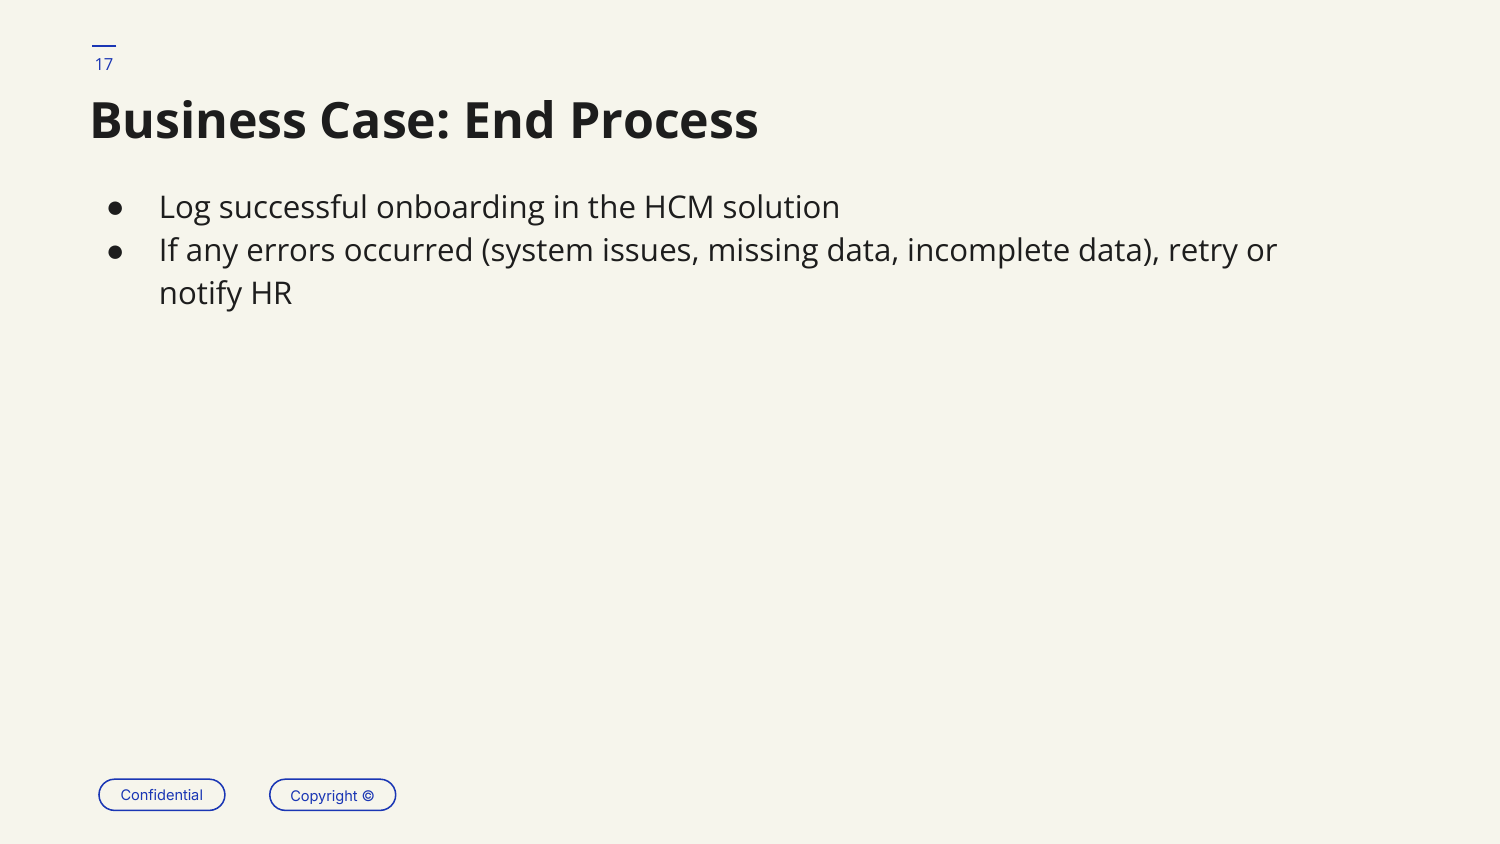

17
# Business Case: End Process

Log successful onboarding in the HCM solution
If any errors occurred (system issues, missing data, incomplete data), retry or notify HR